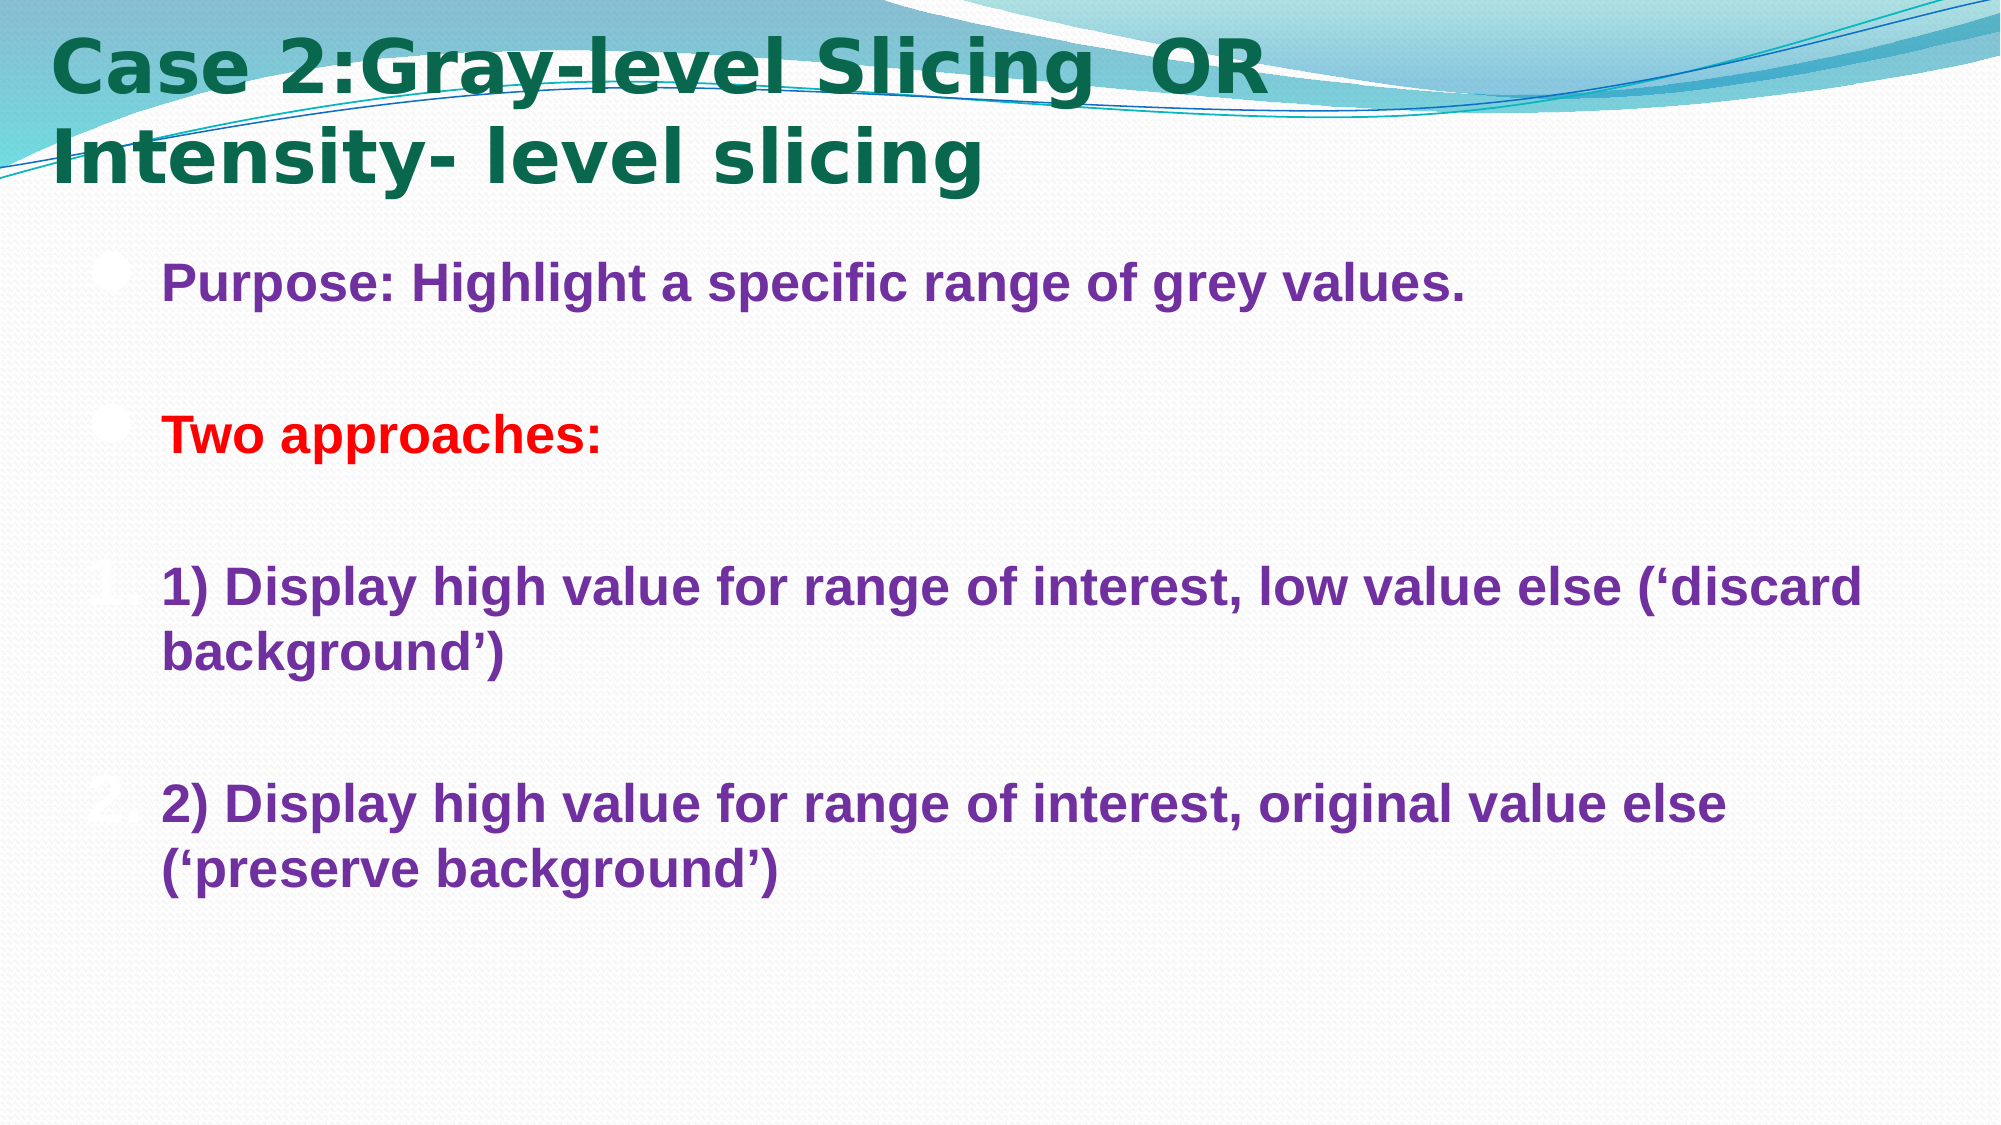

# Case 2:Gray-level Slicing  OR Intensity- level slicing
Purpose: Highlight a specific range of grey values.

Two approaches:

1) Display high value for range of interest, low value else (‘discard background’)

2) Display high value for range of interest, original value else (‘preserve background’)